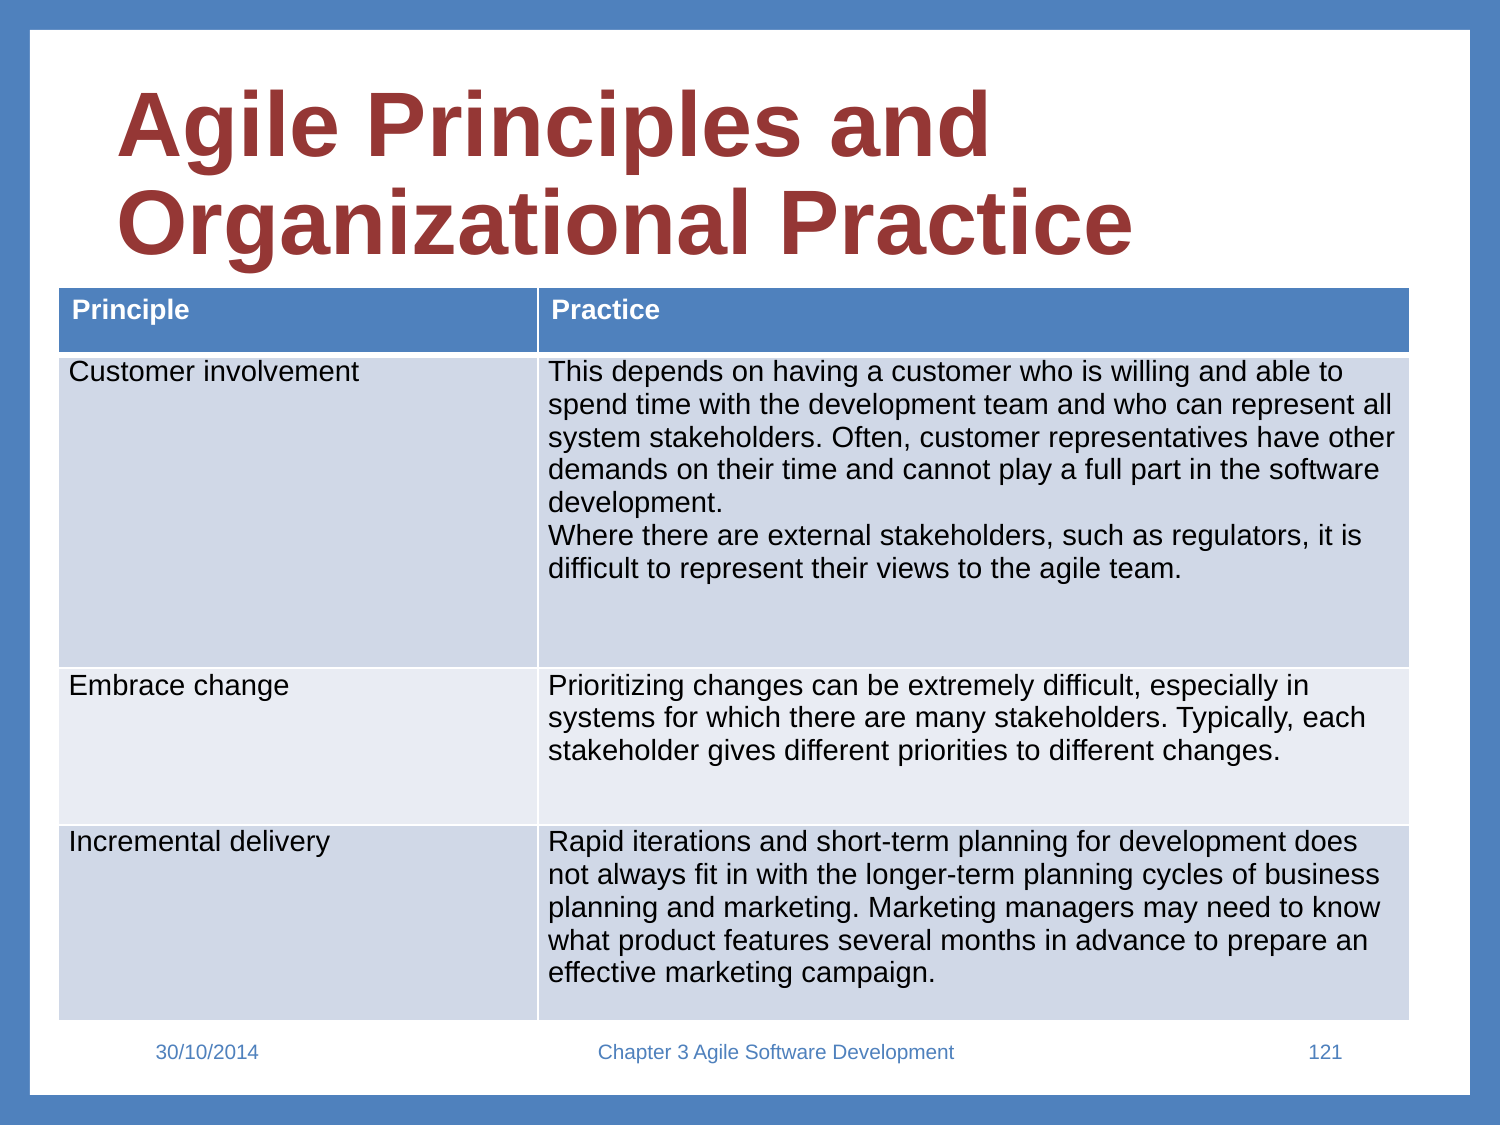

# Agile Principles and Organizational Practice
| Principle | Practice |
| --- | --- |
| Customer involvement | This depends on having a customer who is willing and able to spend time with the development team and who can represent all system stakeholders. Often, customer representatives have other demands on their time and cannot play a full part in the software development. Where there are external stakeholders, such as regulators, it is difficult to represent their views to the agile team. |
| Embrace change | Prioritizing changes can be extremely difficult, especially in systems for which there are many stakeholders. Typically, each stakeholder gives different priorities to different changes. |
| Incremental delivery | Rapid iterations and short-term planning for development does not always fit in with the longer-term planning cycles of business planning and marketing. Marketing managers may need to know what product features several months in advance to prepare an effective marketing campaign. |
30/10/2014
Chapter 3 Agile Software Development
121